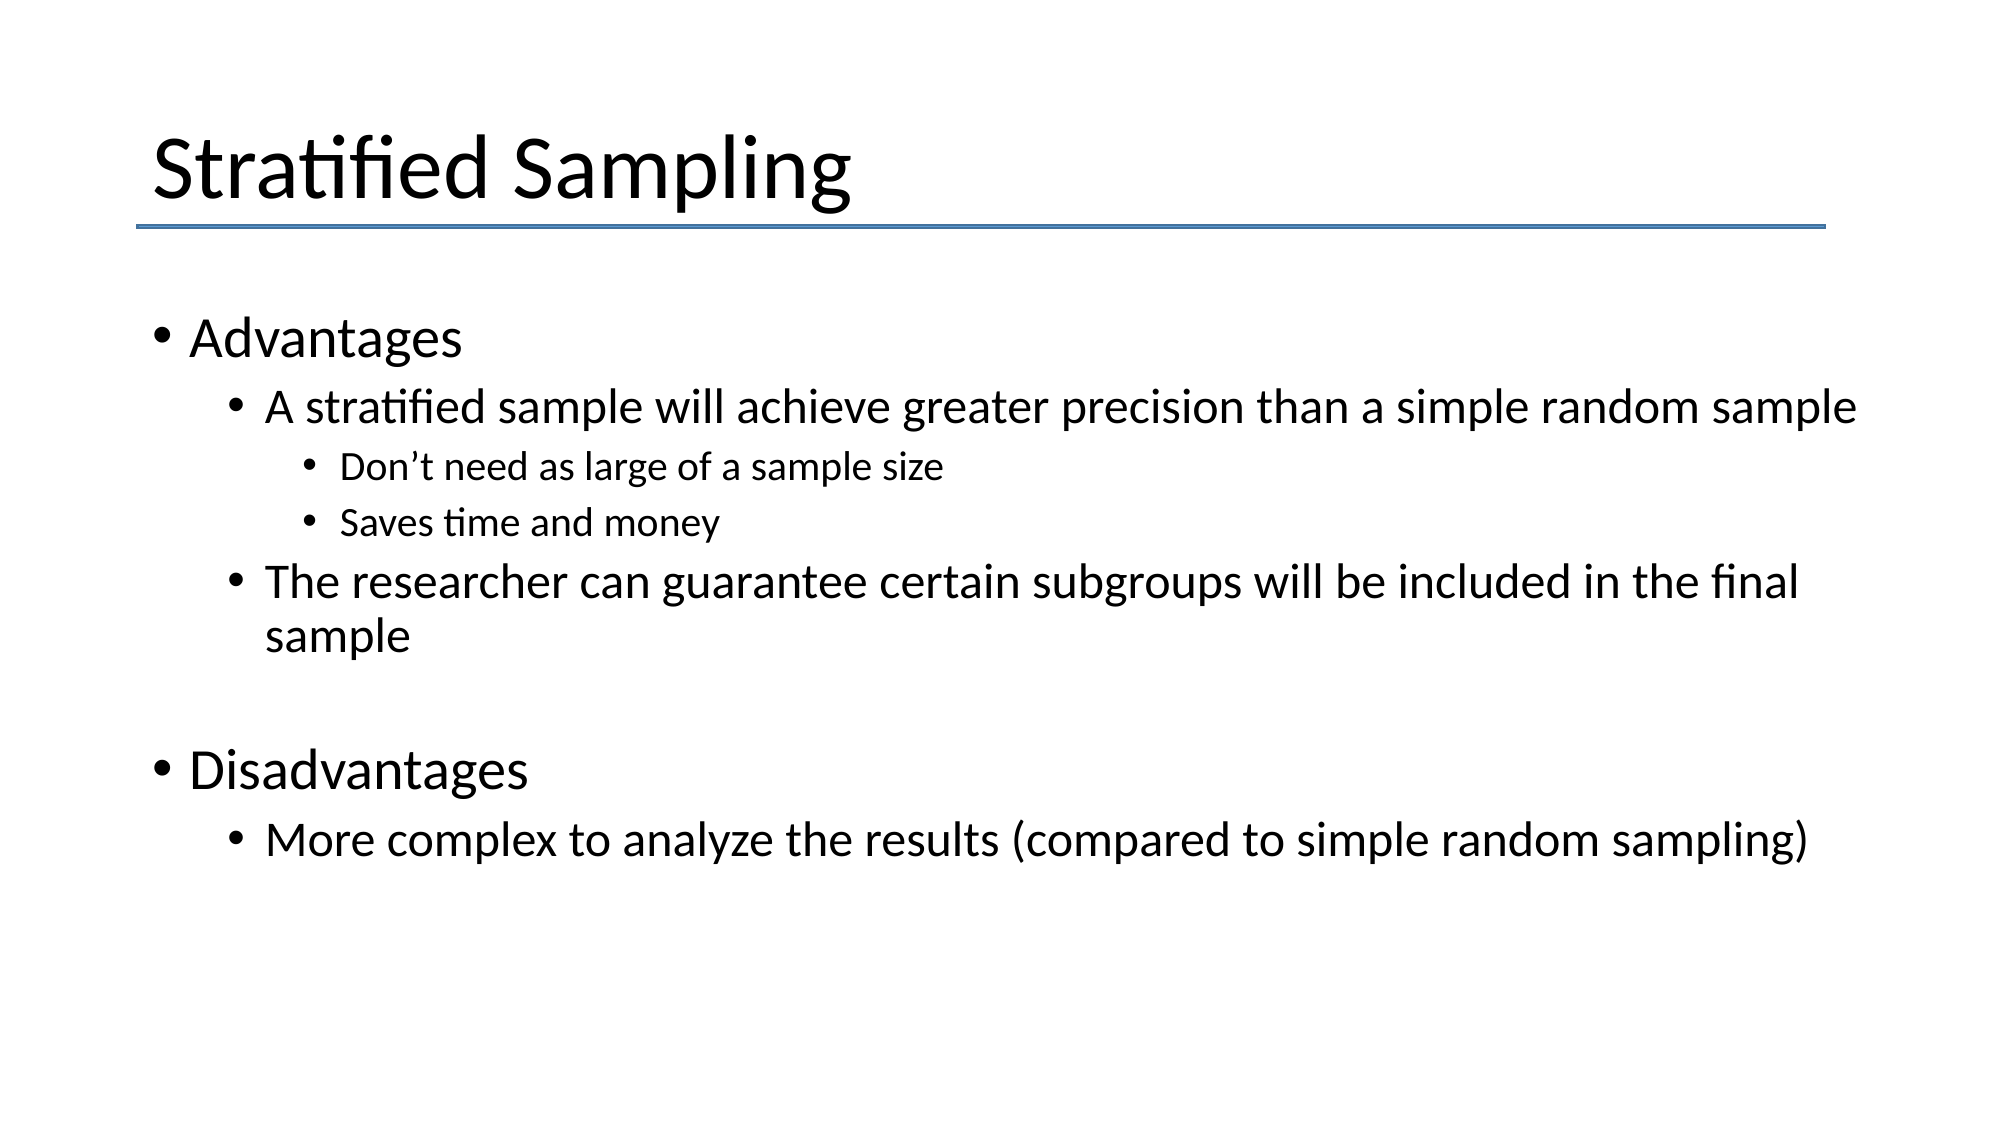

# Stratified Sampling

Advantages
A stratified sample will achieve greater precision than a simple random sample
Don’t need as large of a sample size
Saves time and money
The researcher can guarantee certain subgroups will be included in the final sample

Disadvantages
More complex to analyze the results (compared to simple random sampling)